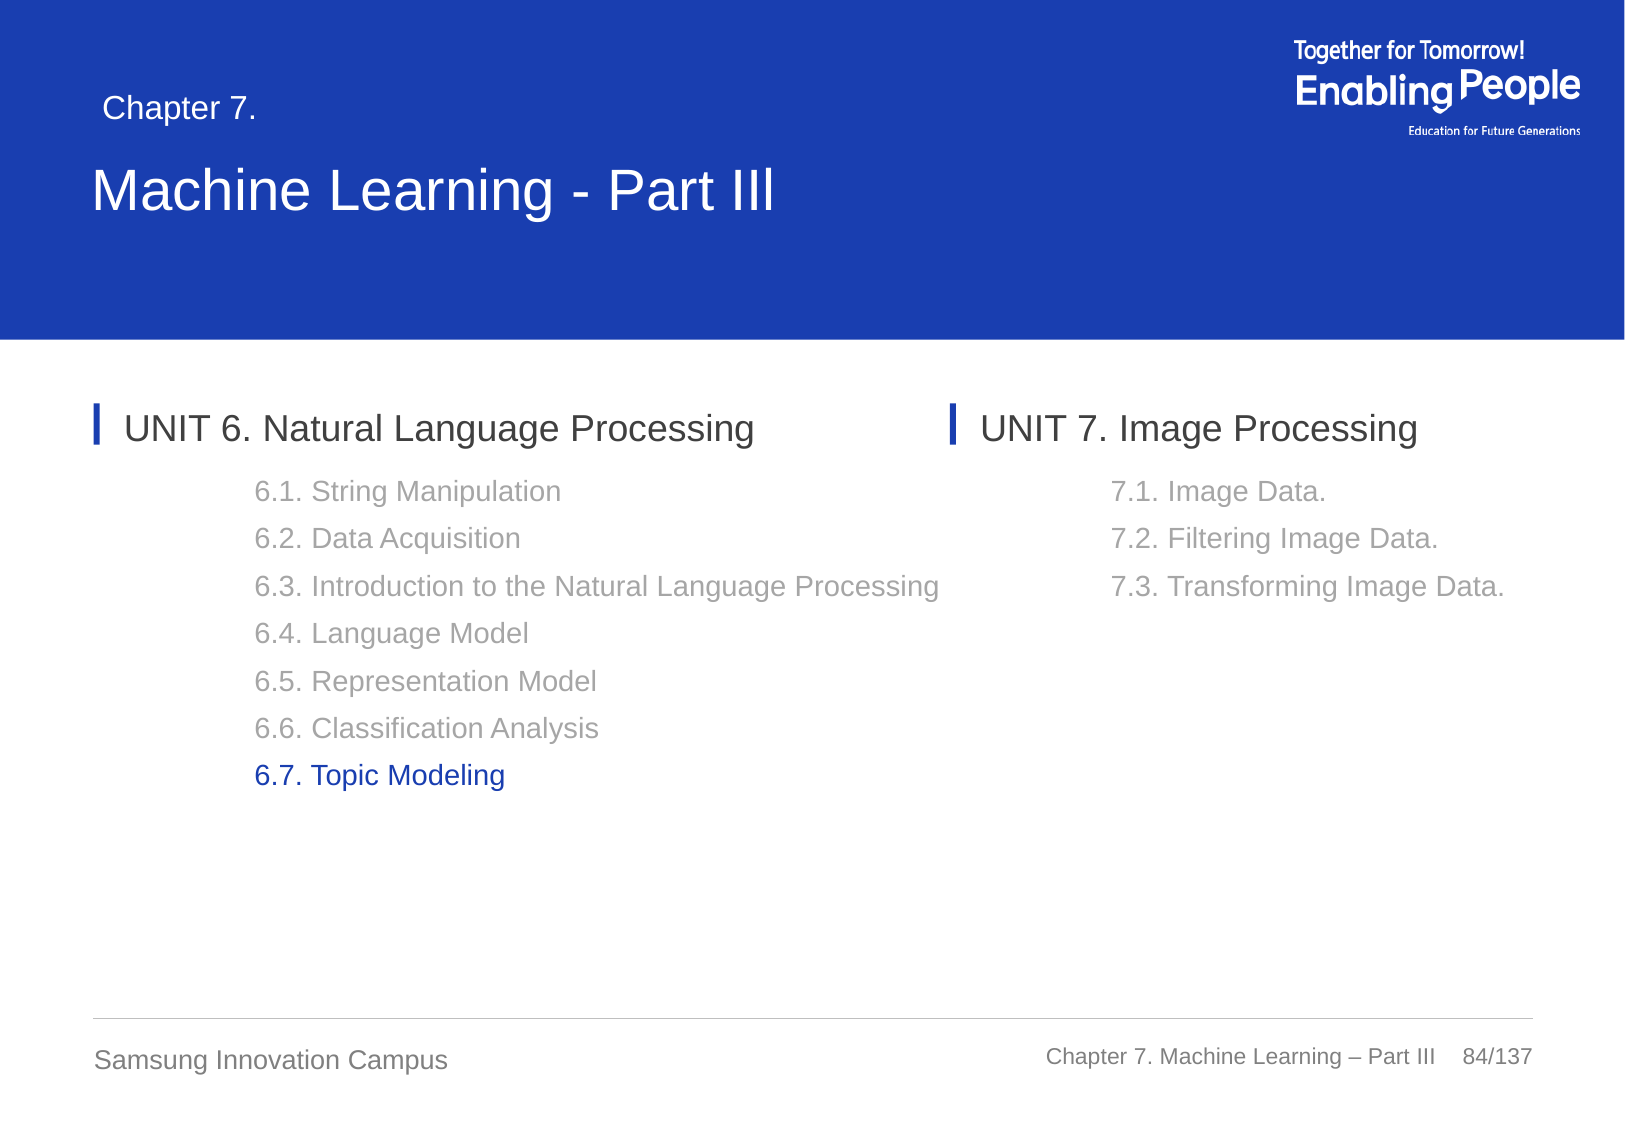

Chapter 7.
Machine Learning - Part IIl

UNIT 6. Natural Language Processing
6.1. String Manipulation
6.2. Data Acquisition
6.3. Introduction to the Natural Language Processing
6.4. Language Model
6.5. Representation Model
6.6. Classification Analysis
6.7. Topic Modeling

UNIT 7. Image Processing
7.1. Image Data.
7.2. Filtering Image Data.
7.3. Transforming Image Data.